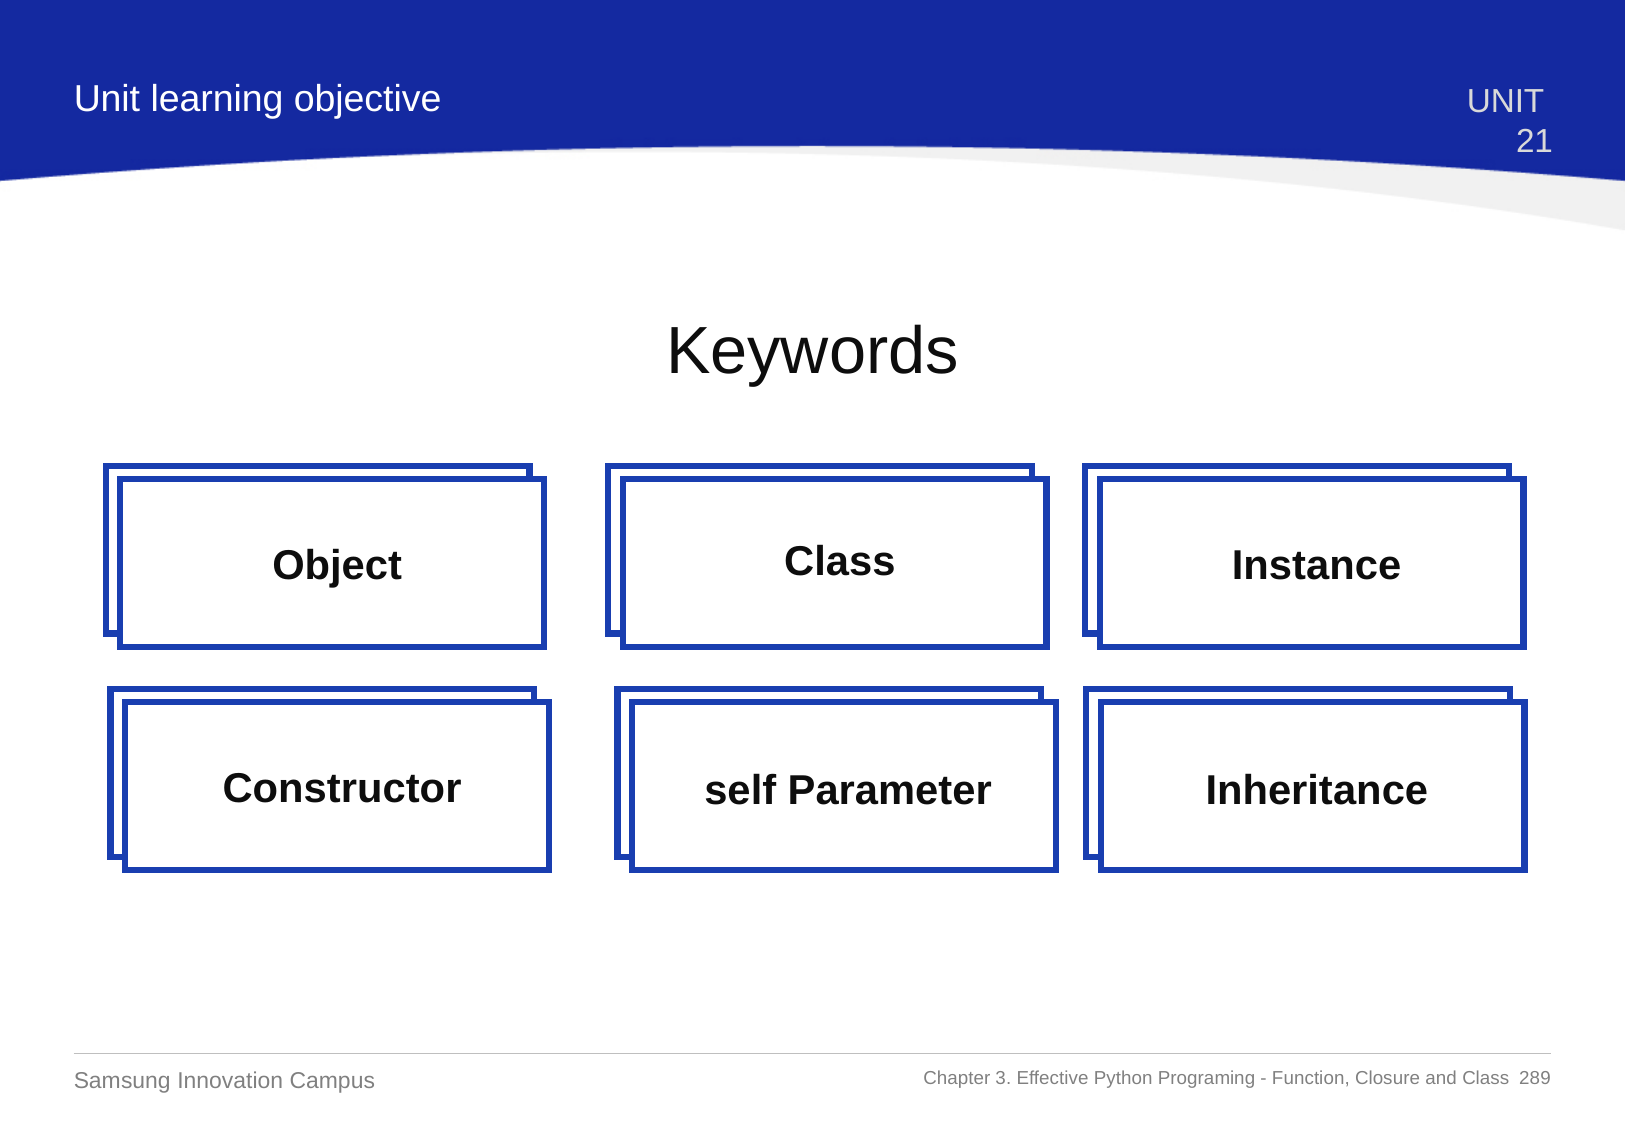

Unit learning objective
UNIT  21
Keywords

Object

Class

Instance

Constructor

self Parameter

Inheritance